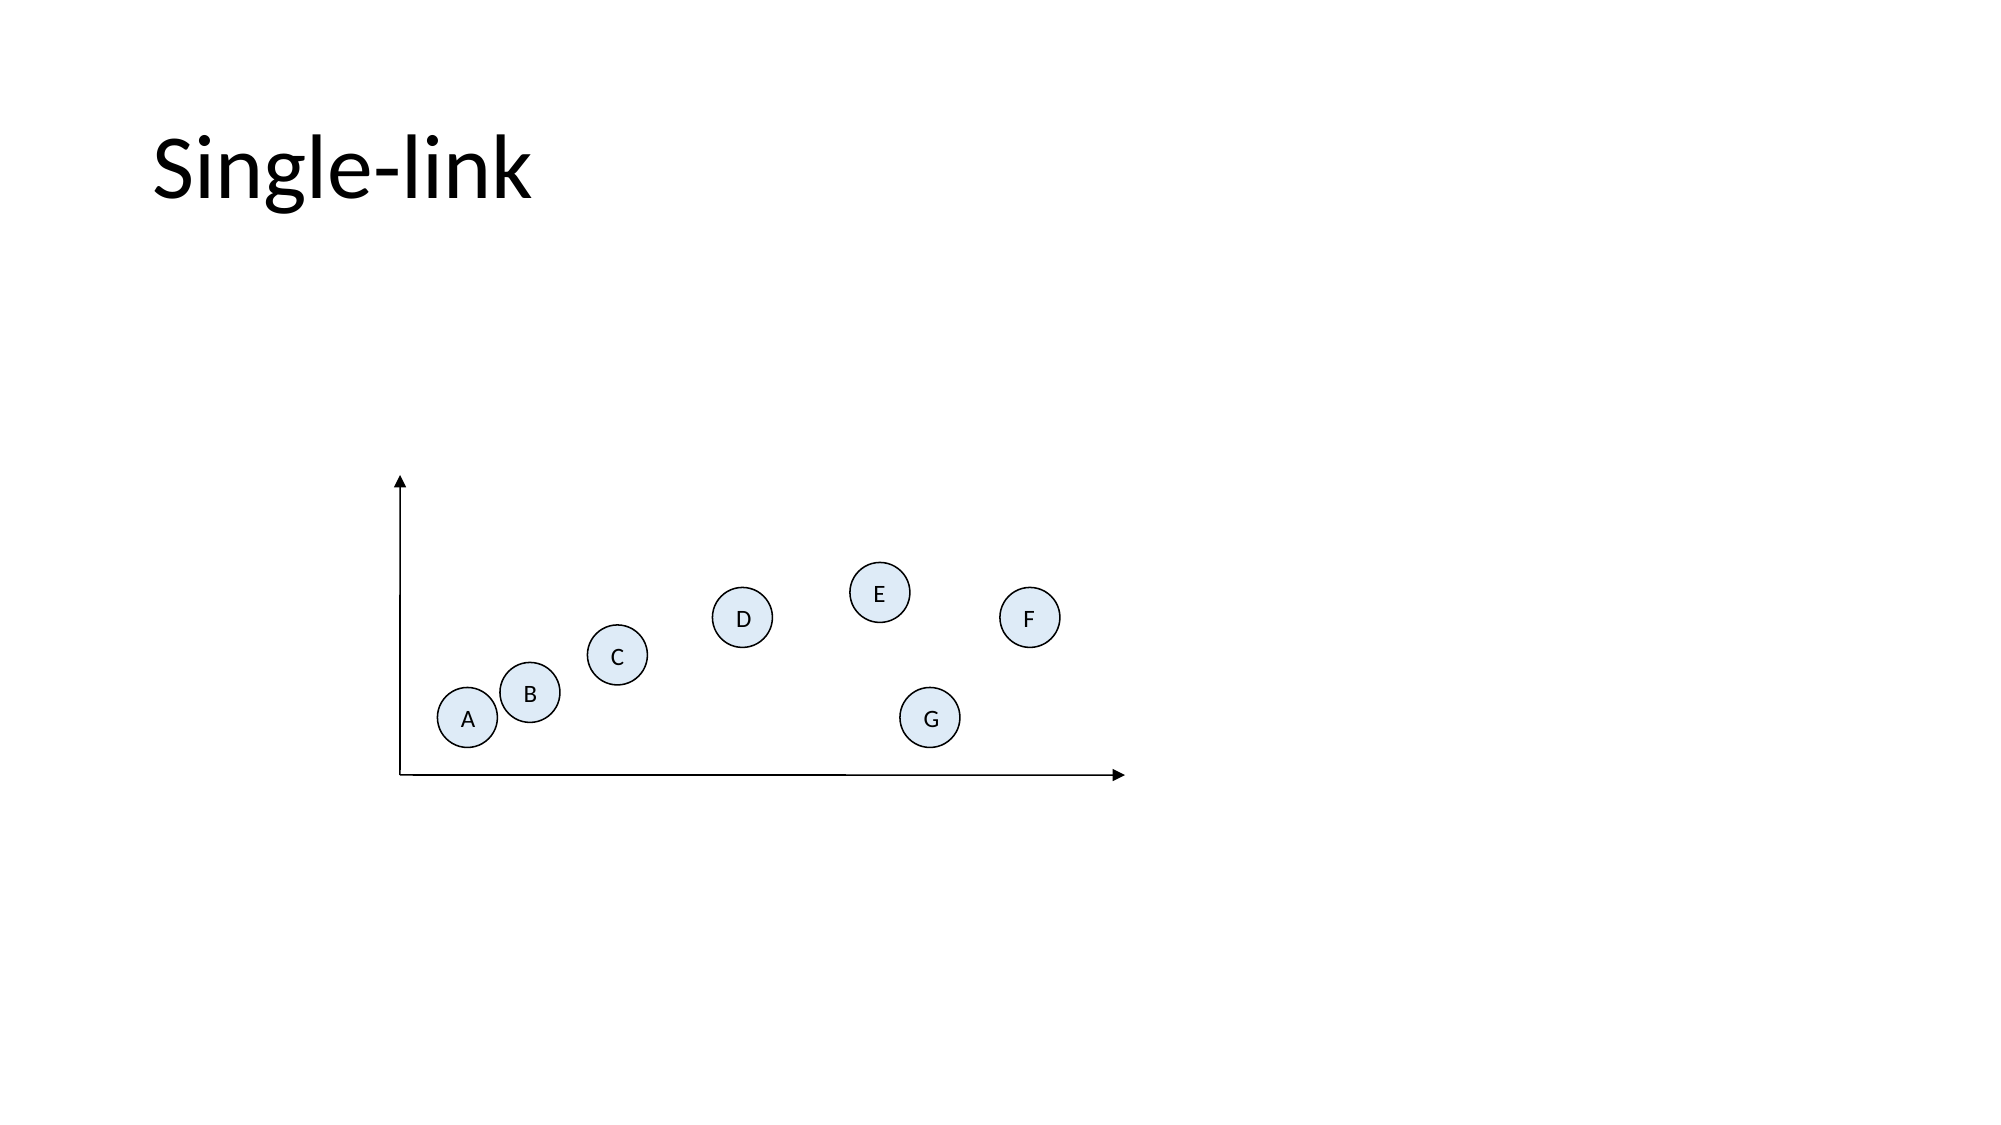

# Single-link

E
D
F
C
B
A
G